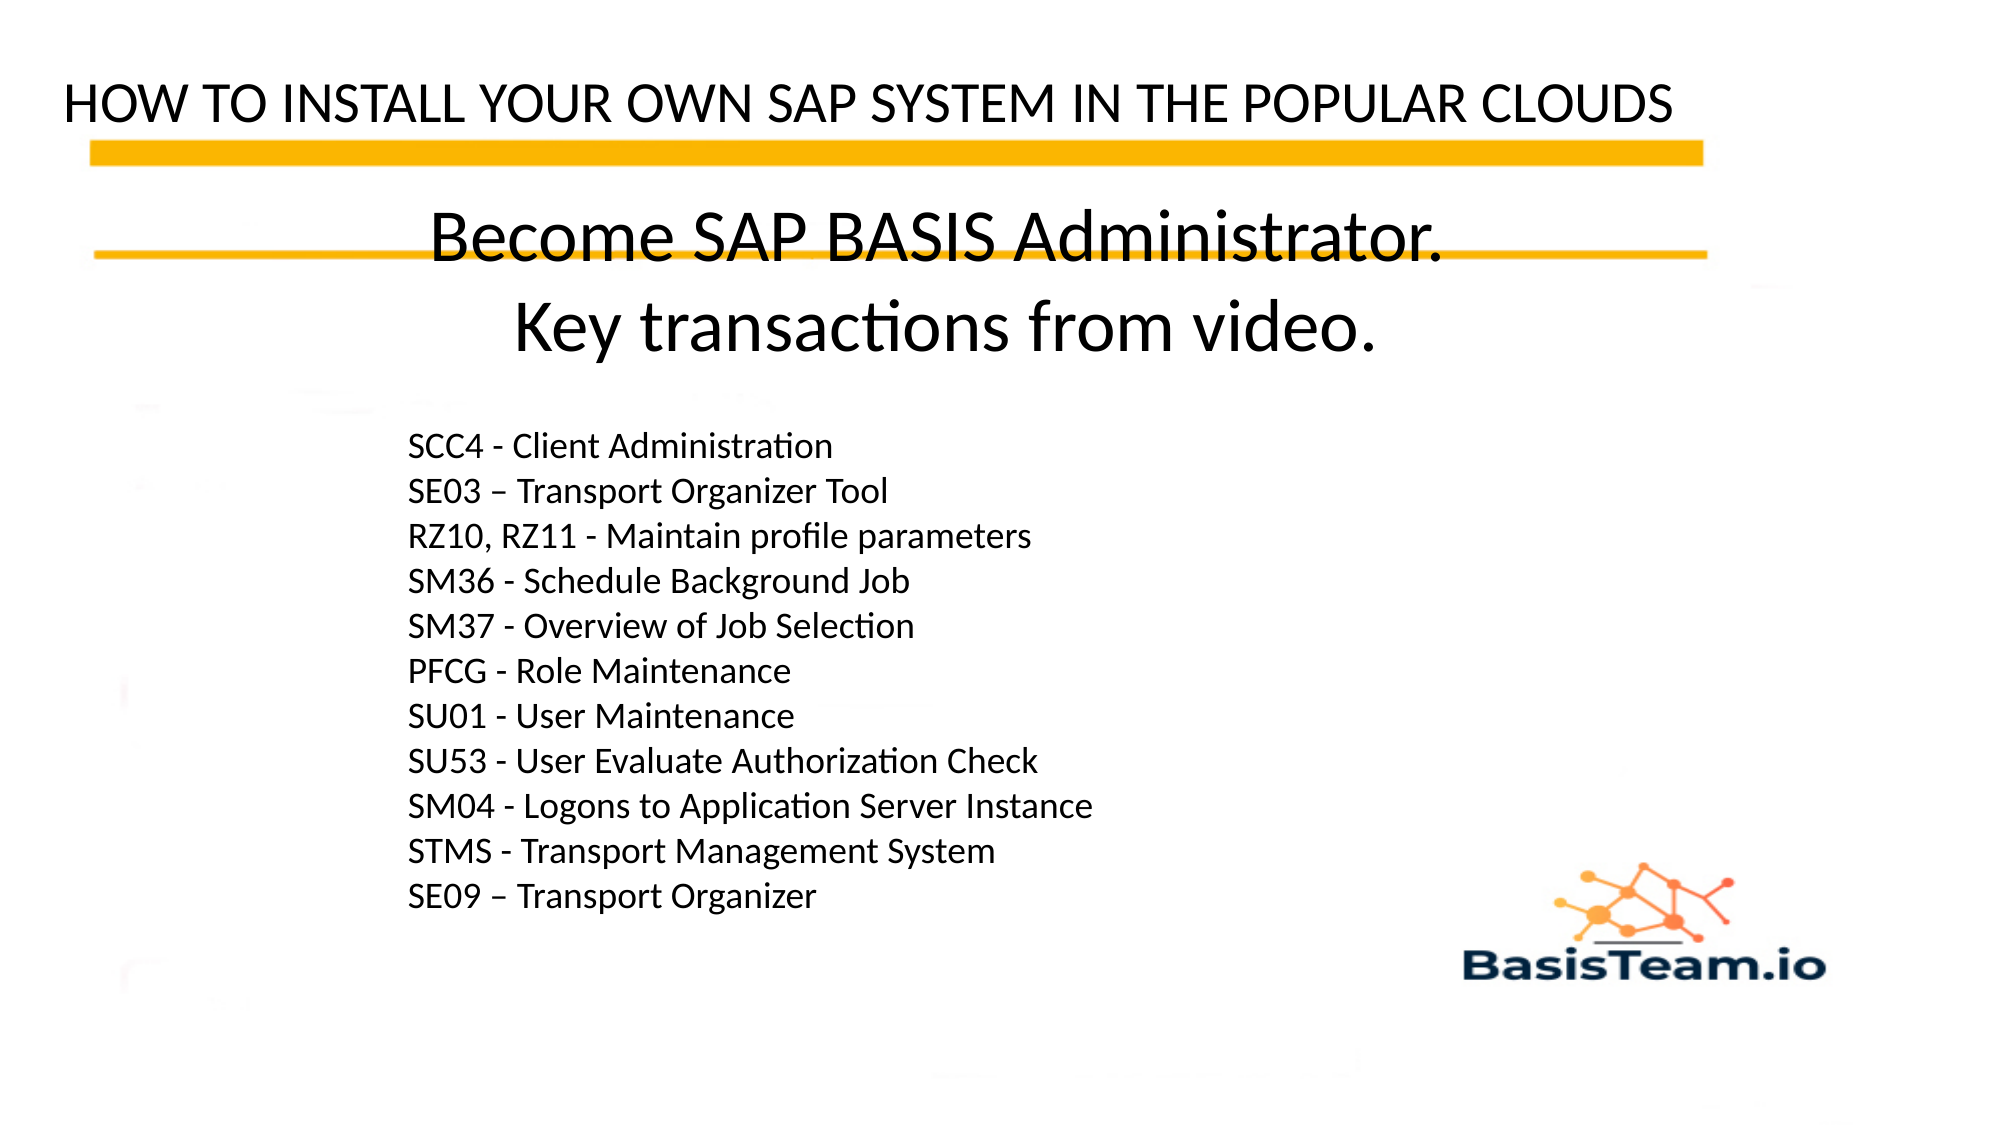

HOW TO INSTALL YOUR OWN SAP SYSTEM IN THE POPULAR CLOUDS
Become SAP BASIS Administrator.
Key transactions from video.
SCC4 - Client Administration
SE03 – Transport Organizer Tool
RZ10, RZ11 - Maintain profile parameters
SM36 - Schedule Background Job
SM37 - Overview of Job Selection
PFCG - Role Maintenance
SU01 - User Maintenance
SU53 - User Evaluate Authorization Check
SM04 - Logons to Application Server Instance
STMS - Transport Management System
SE09 – Transport Organizer